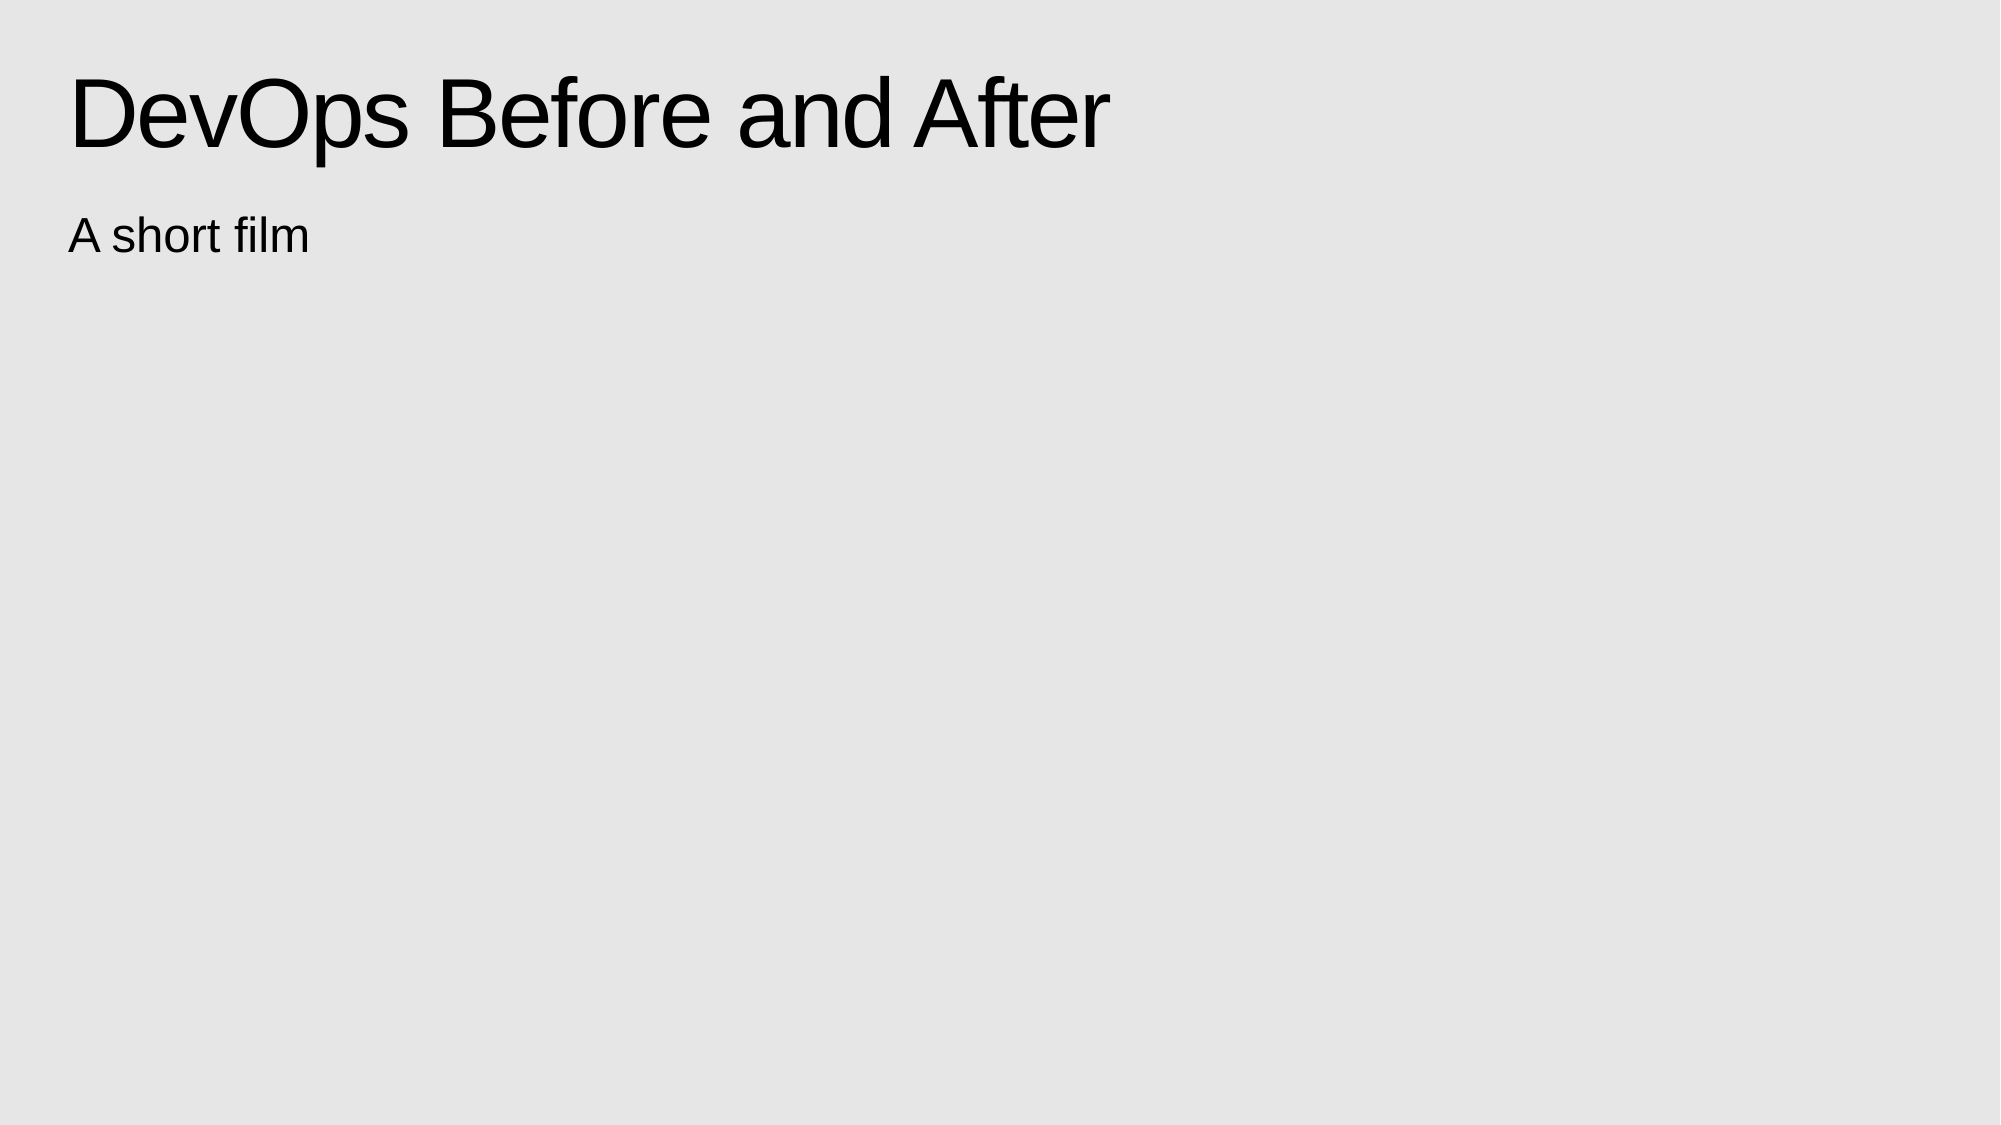

# DevOps Before and After
A short film